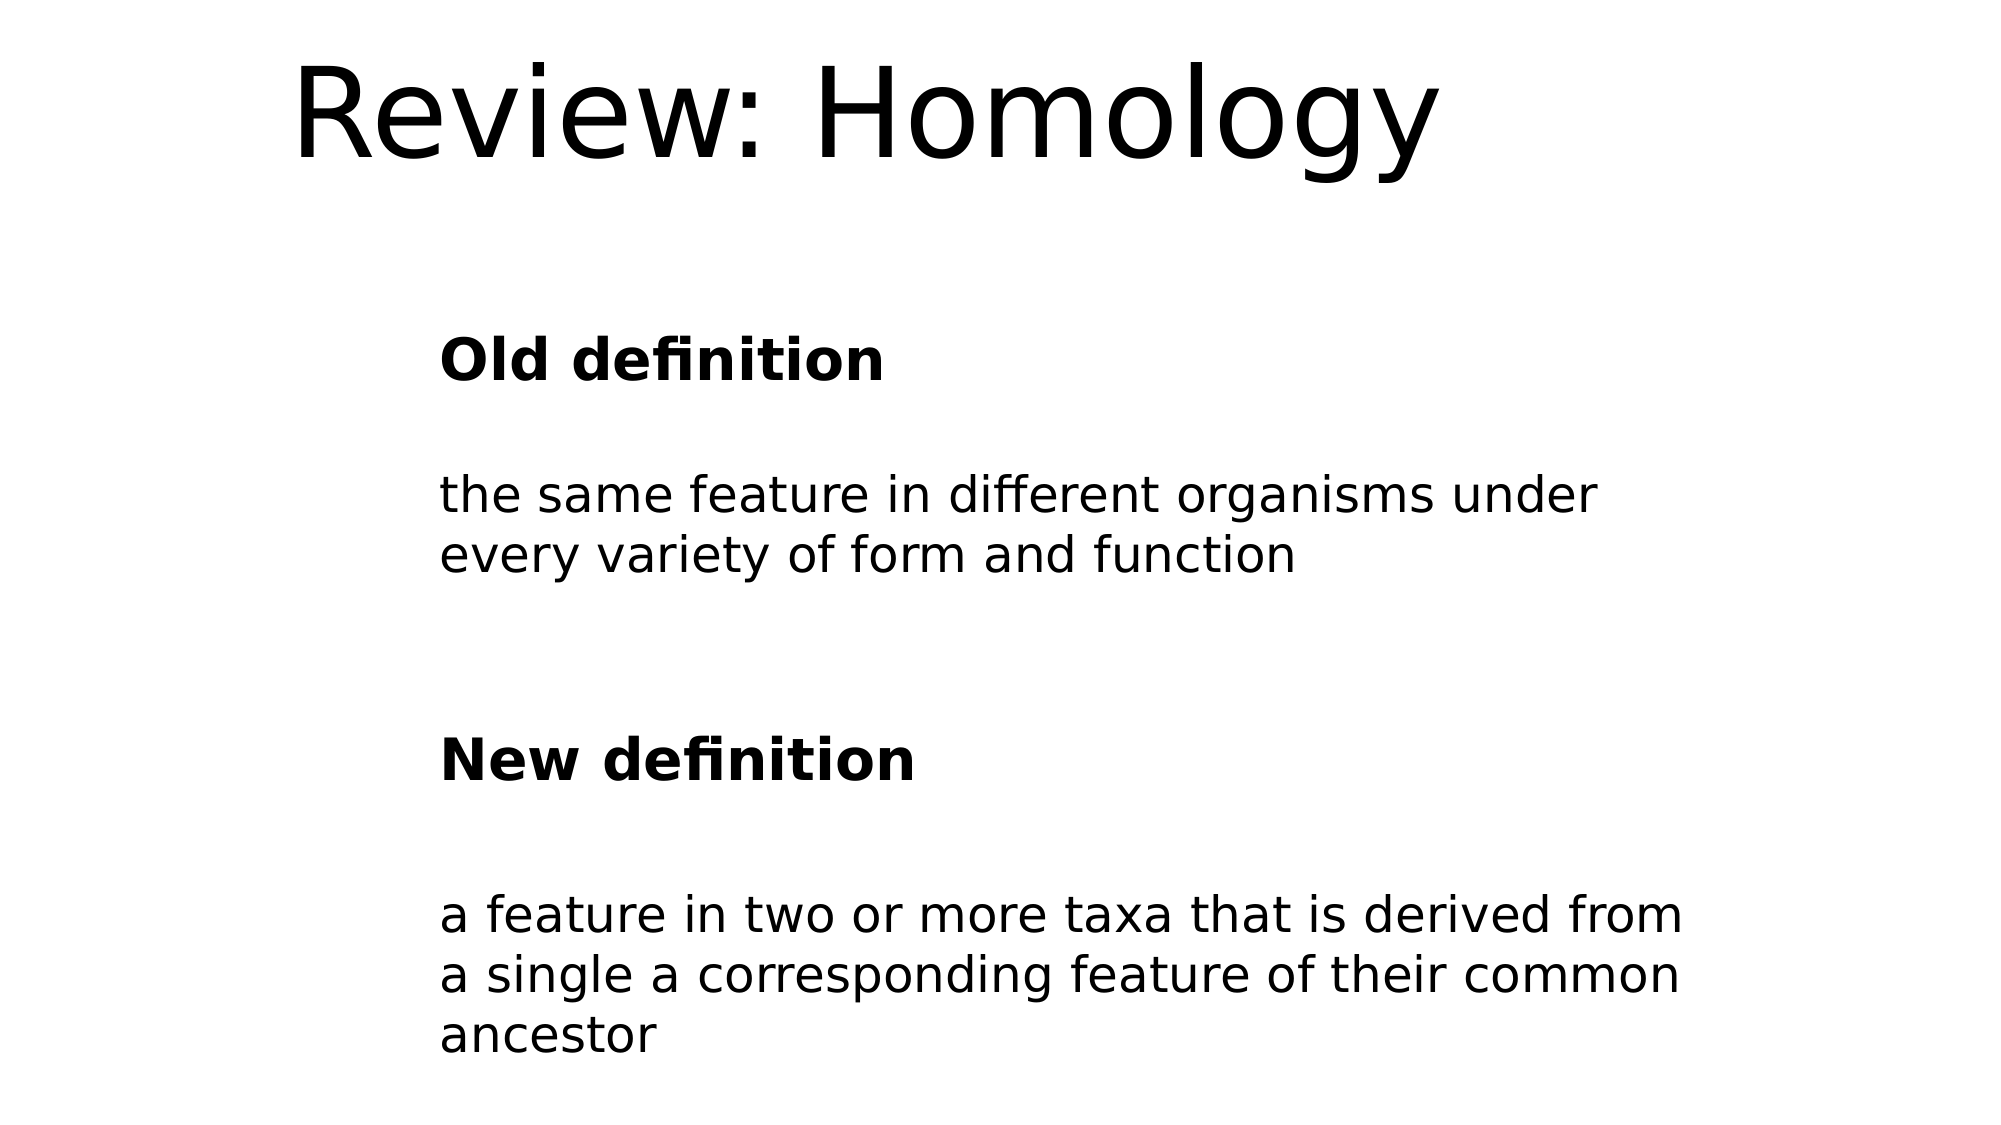

Review: Homology

Old definition

the same feature in different organisms under every variety of form and function

New definition

a feature in two or more taxa that is derived from a single a corresponding feature of their common ancestor